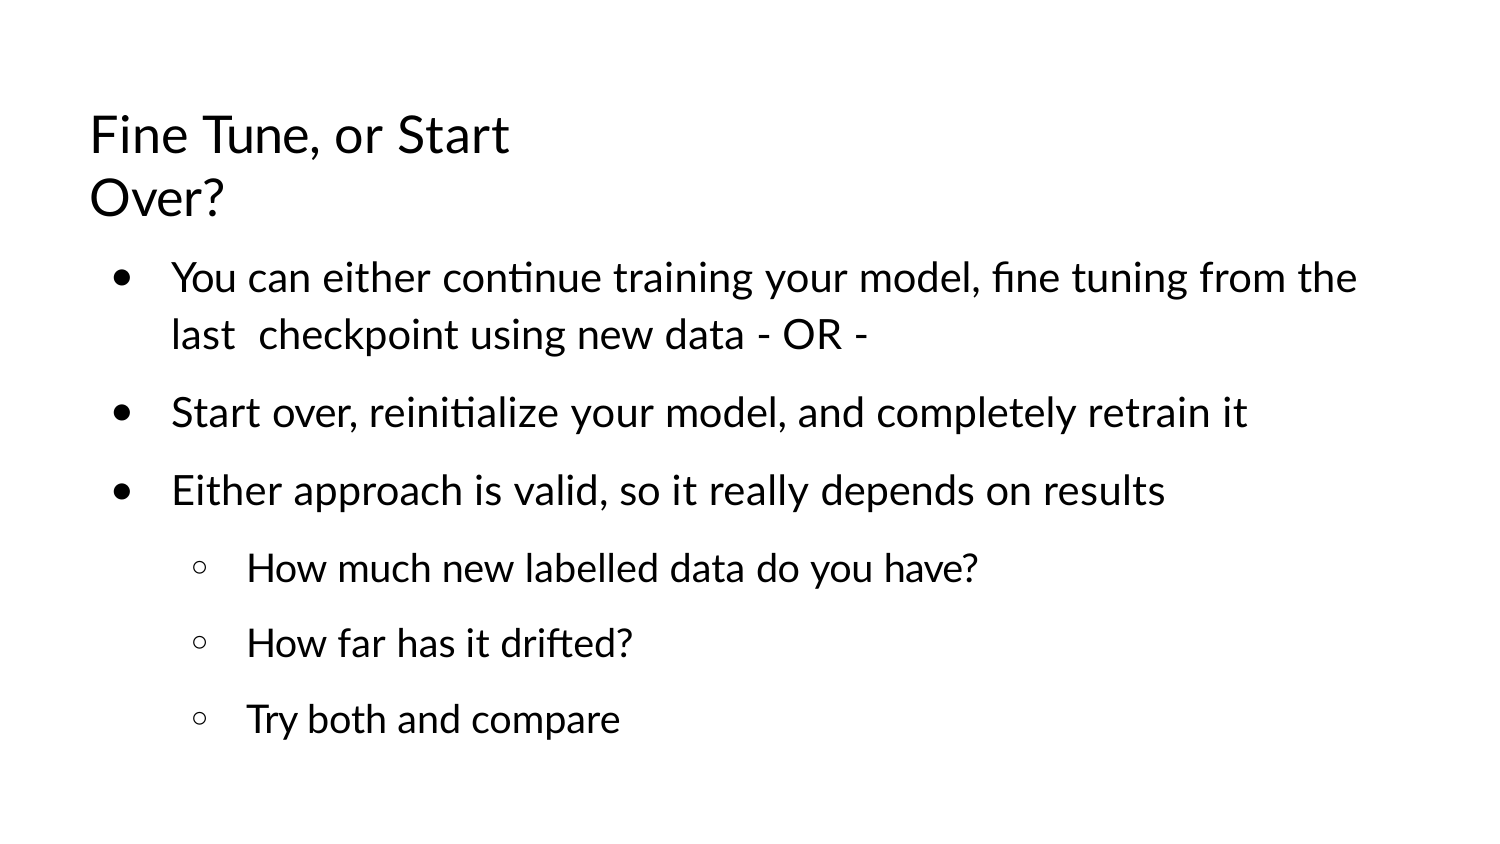

Fine Tune, or Start Over?
You can either continue training your model, ﬁne tuning from the last  checkpoint using new data - OR -
Start over, reinitialize your model, and completely retrain it
Either approach is valid, so it really depends on results
How much new labelled data do you have?
How far has it drifted?
Try both and compare